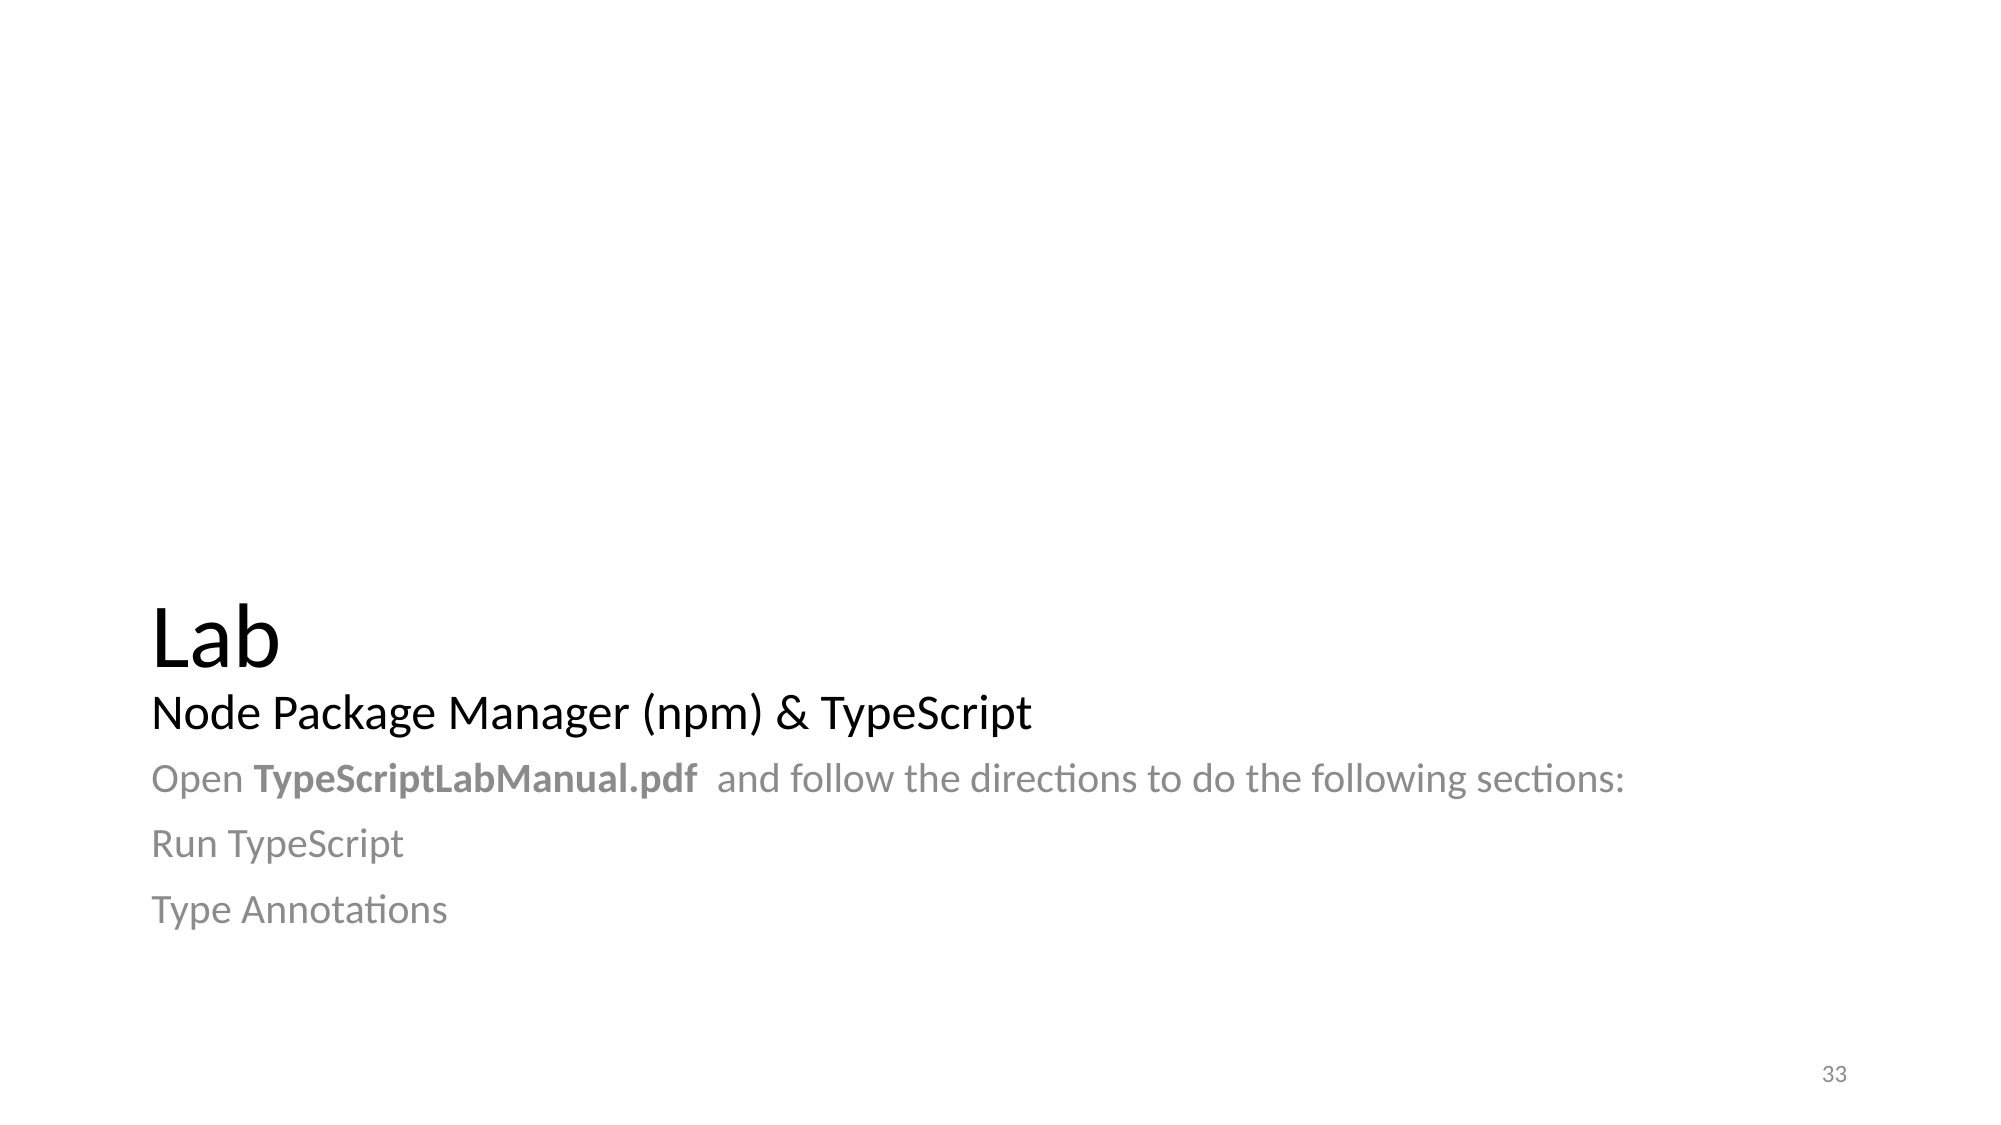

# Lab Node Package Manager (npm) & TypeScript
Open TypeScriptLabManual.pdf  and follow the directions to do the following sections:
Run TypeScript
Type Annotations

33